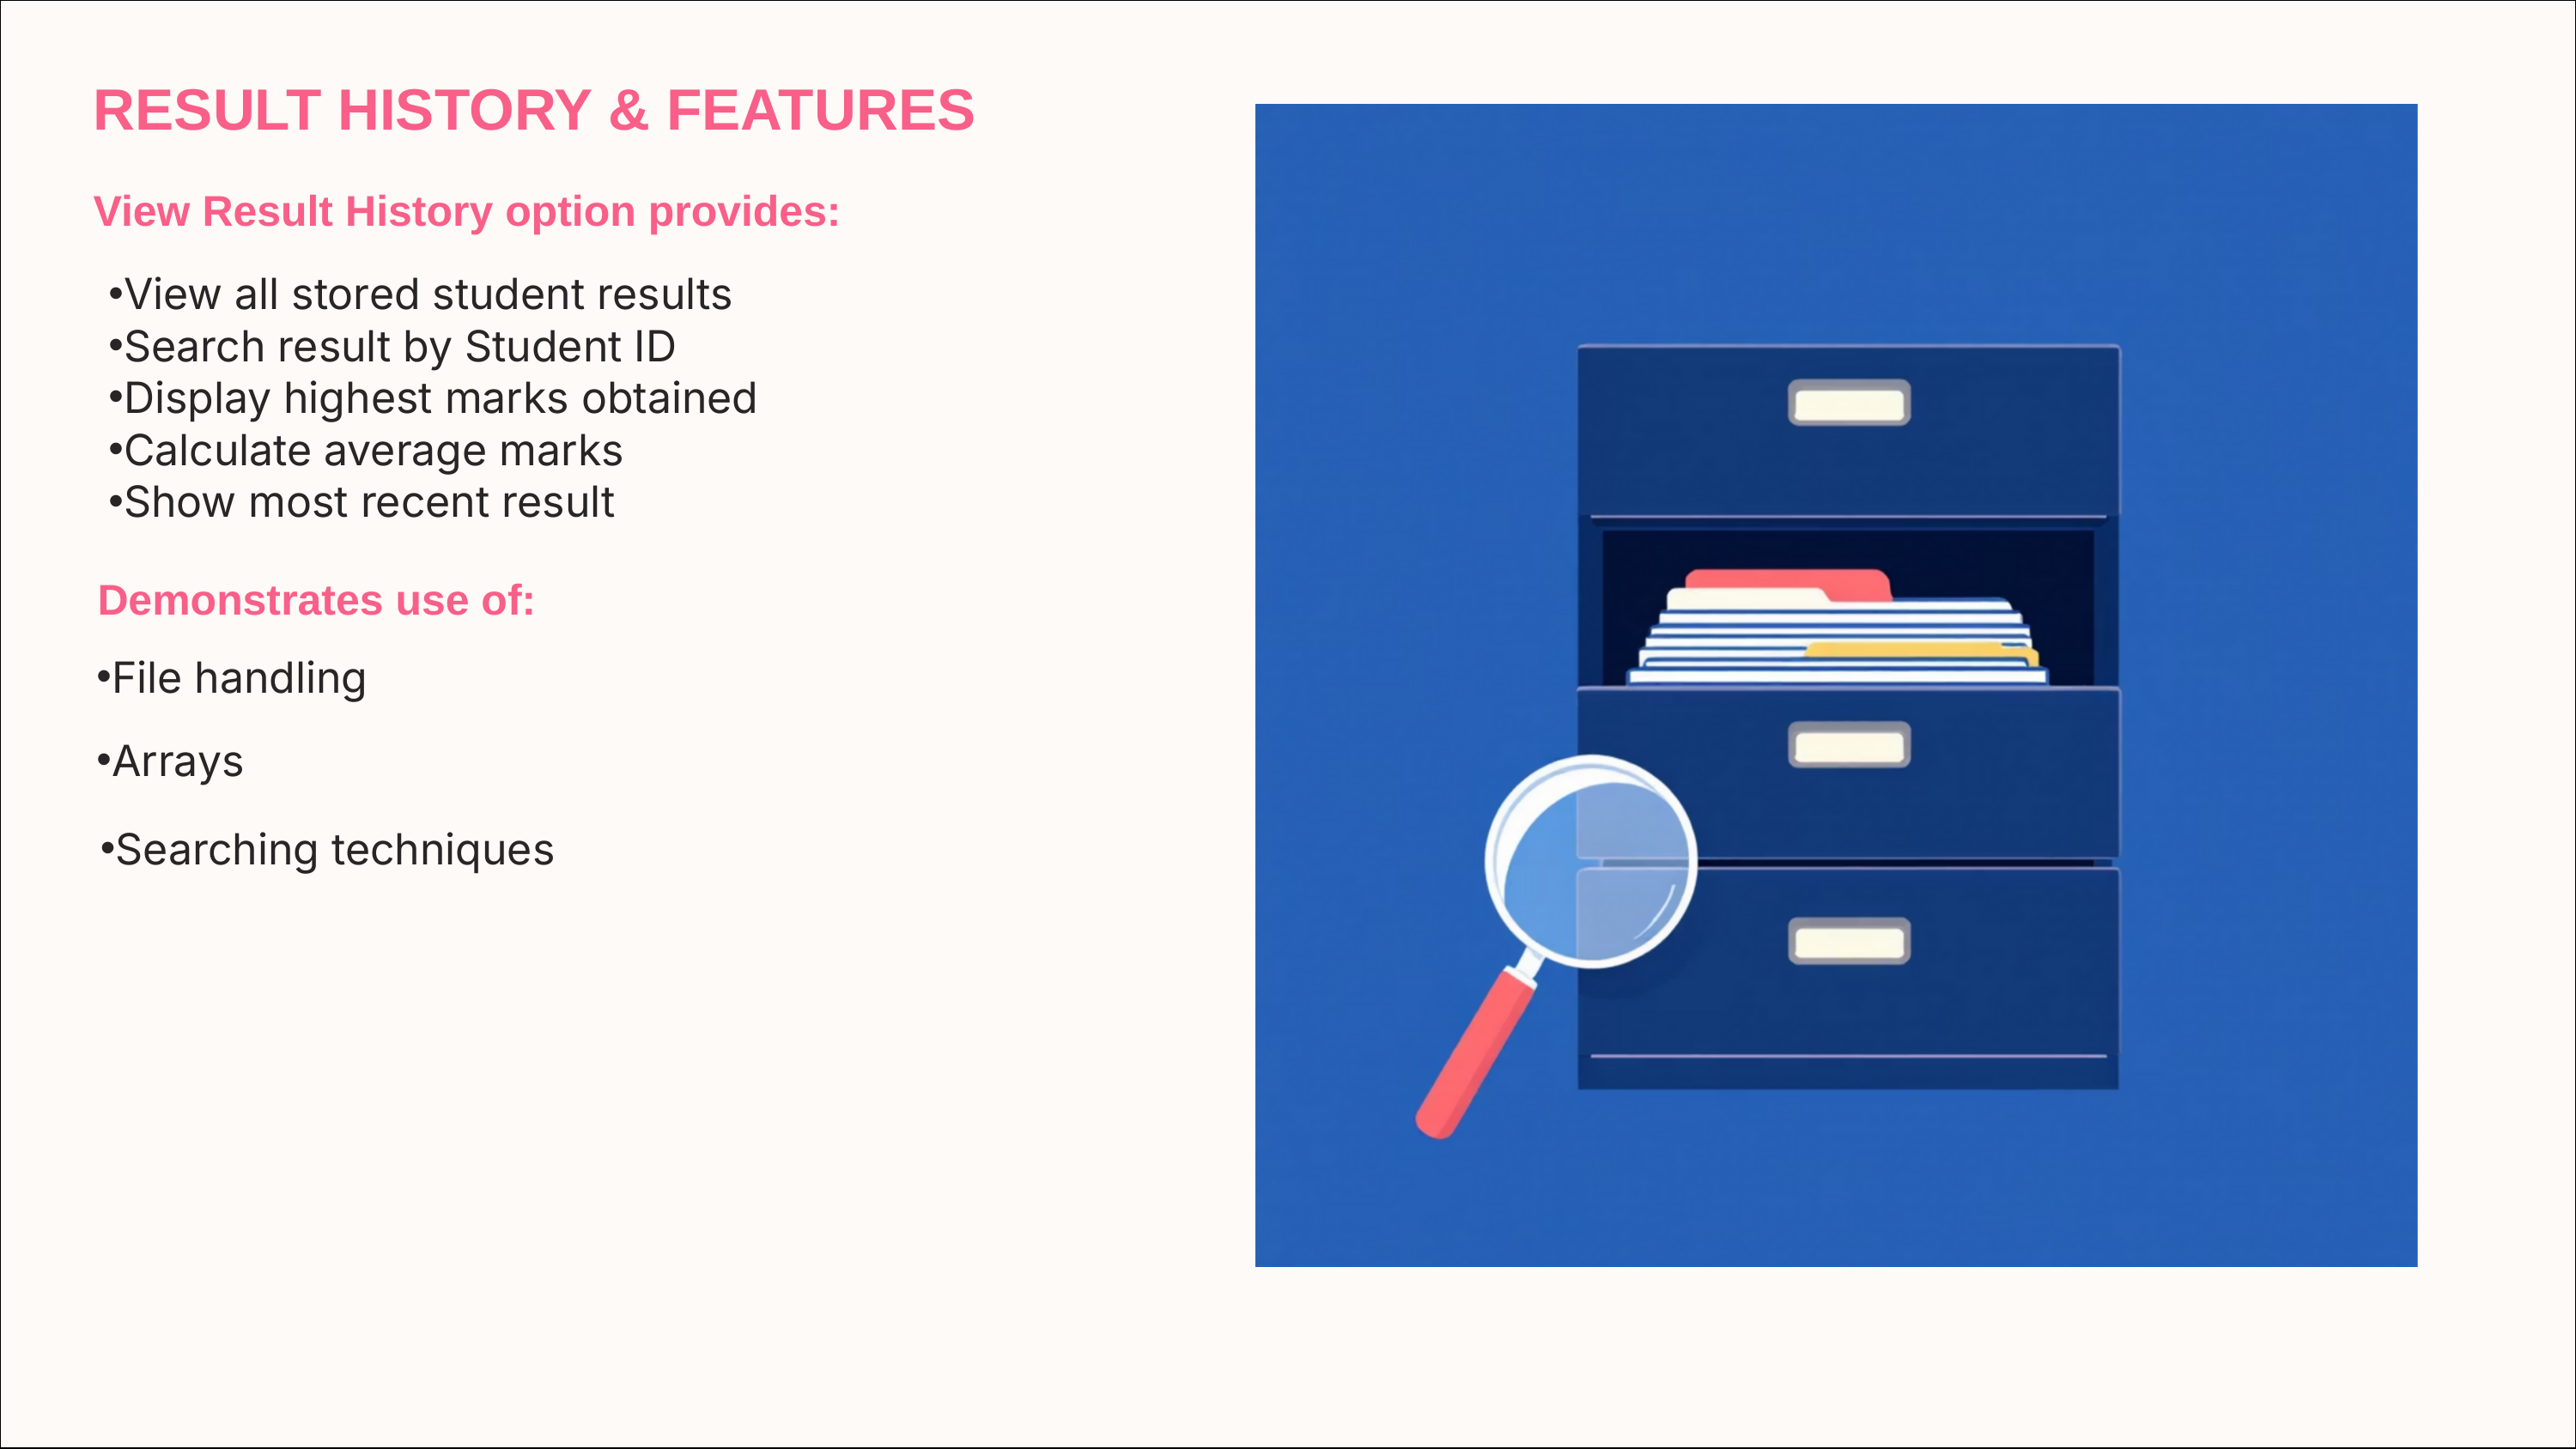

RESULT HISTORY & FEATURES

View Result History option provides:
View all stored student results
Search result by Student ID
Display highest marks obtained
Calculate average marks
Show most recent result
Demonstrates use of:
File handling
Arrays
Searching techniques